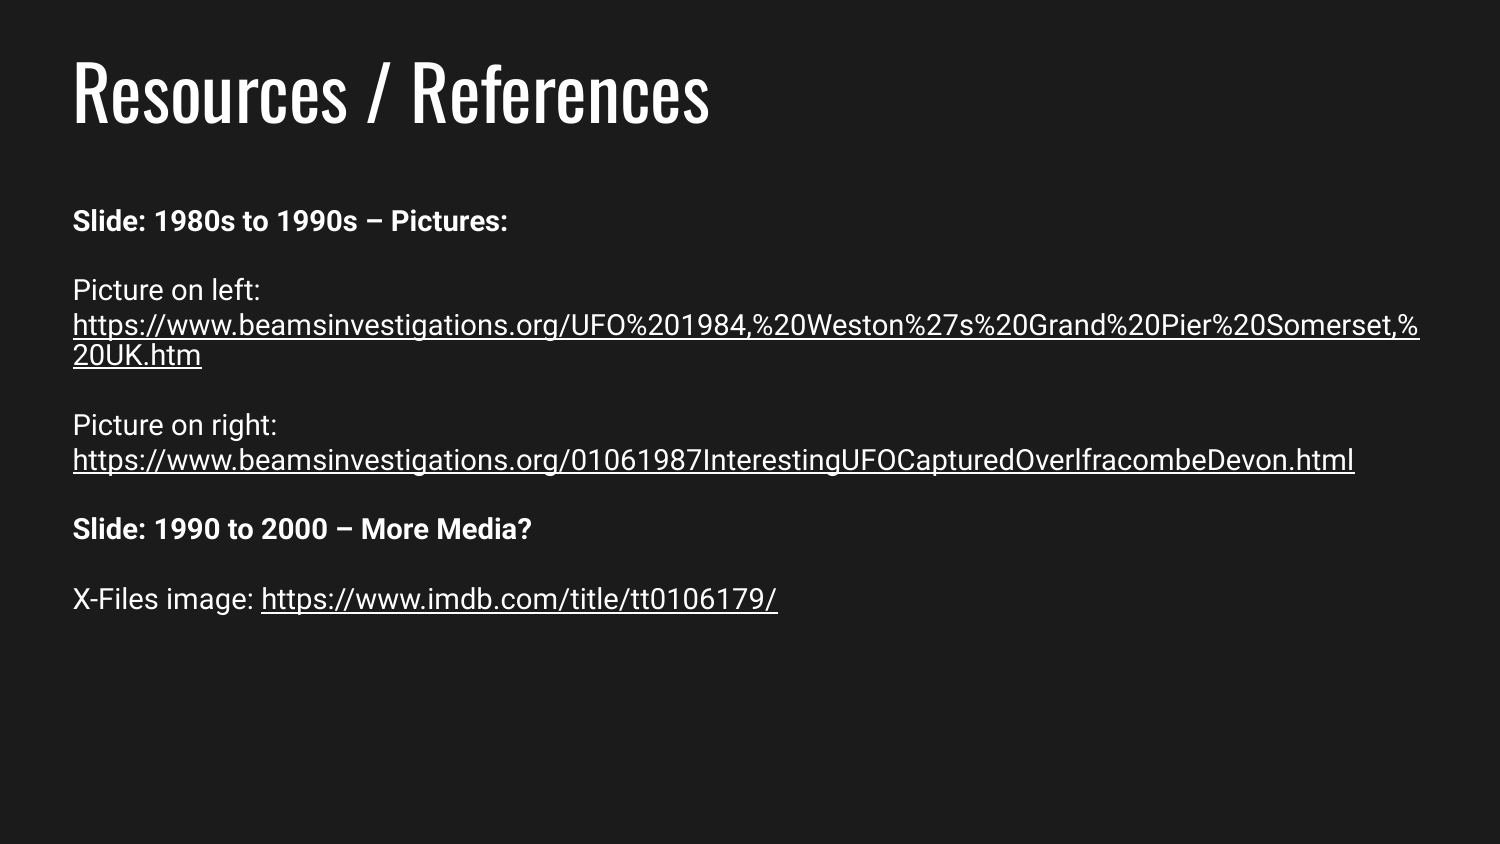

# Resources / References
Slide: 1980s to 1990s – Pictures:

Picture on left:
https://www.beamsinvestigations.org/UFO%201984,%20Weston%27s%20Grand%20Pier%20Somerset,%20UK.htm
Picture on right:
https://www.beamsinvestigations.org/01061987InterestingUFOCapturedOverlfracombeDevon.html

Slide: 1990 to 2000 – More Media?

X-Files image: https://www.imdb.com/title/tt0106179/